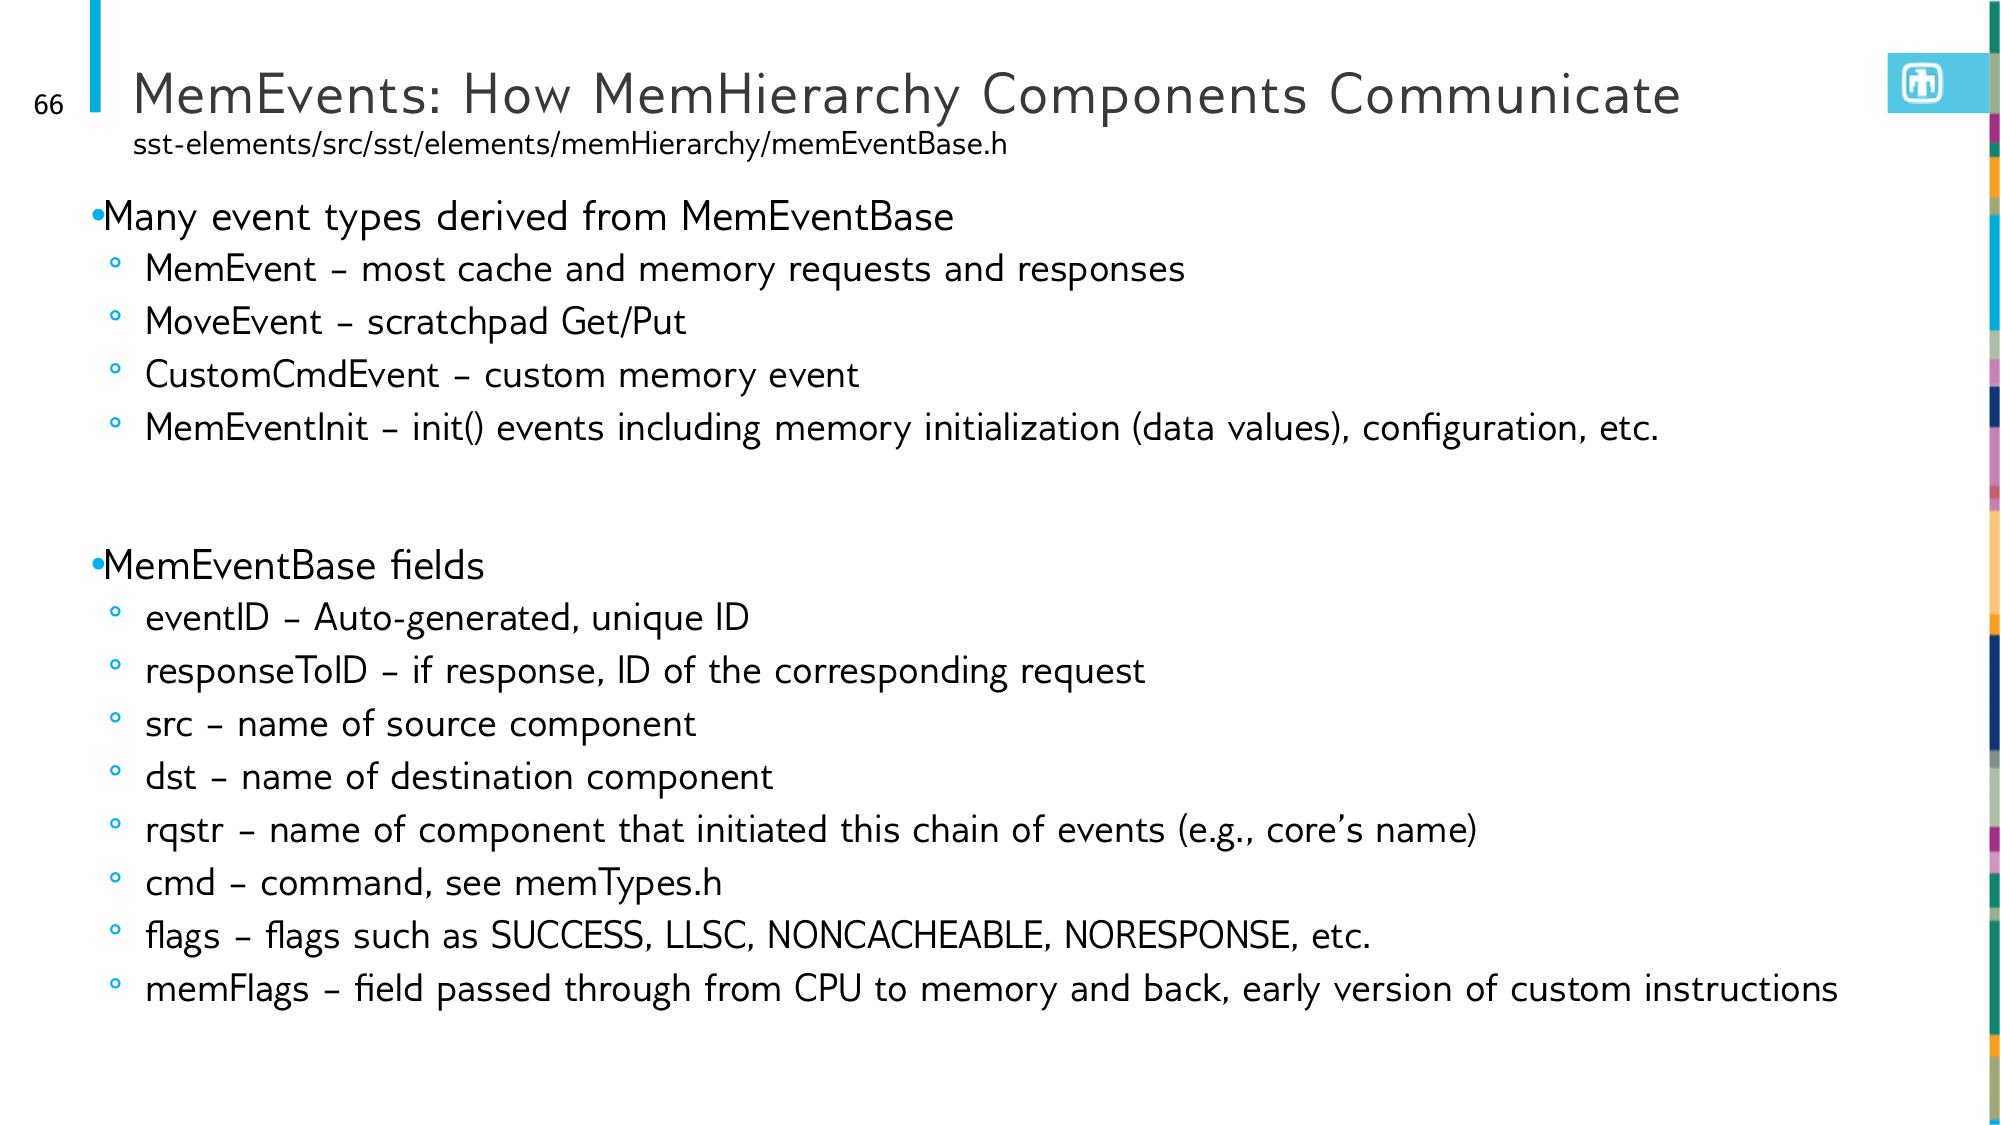

# MemEvents: How MemHierarchy Components Communicate
66
sst-elements/src/sst/elements/memHierarchy/memEventBase.h
Many event types derived from MemEventBase
MemEvent – most cache and memory requests and responses
MoveEvent – scratchpad Get/Put
CustomCmdEvent – custom memory event
MemEventInit – init() events including memory initialization (data values), configuration, etc.

MemEventBase fields
eventID – Auto-generated, unique ID
responseToID – if response, ID of the corresponding request
src – name of source component
dst – name of destination component
rqstr – name of component that initiated this chain of events (e.g., core’s name)
cmd – command, see memTypes.h
flags – flags such as SUCCESS, LLSC, NONCACHEABLE, NORESPONSE, etc.
memFlags – field passed through from CPU to memory and back, early version of custom instructions